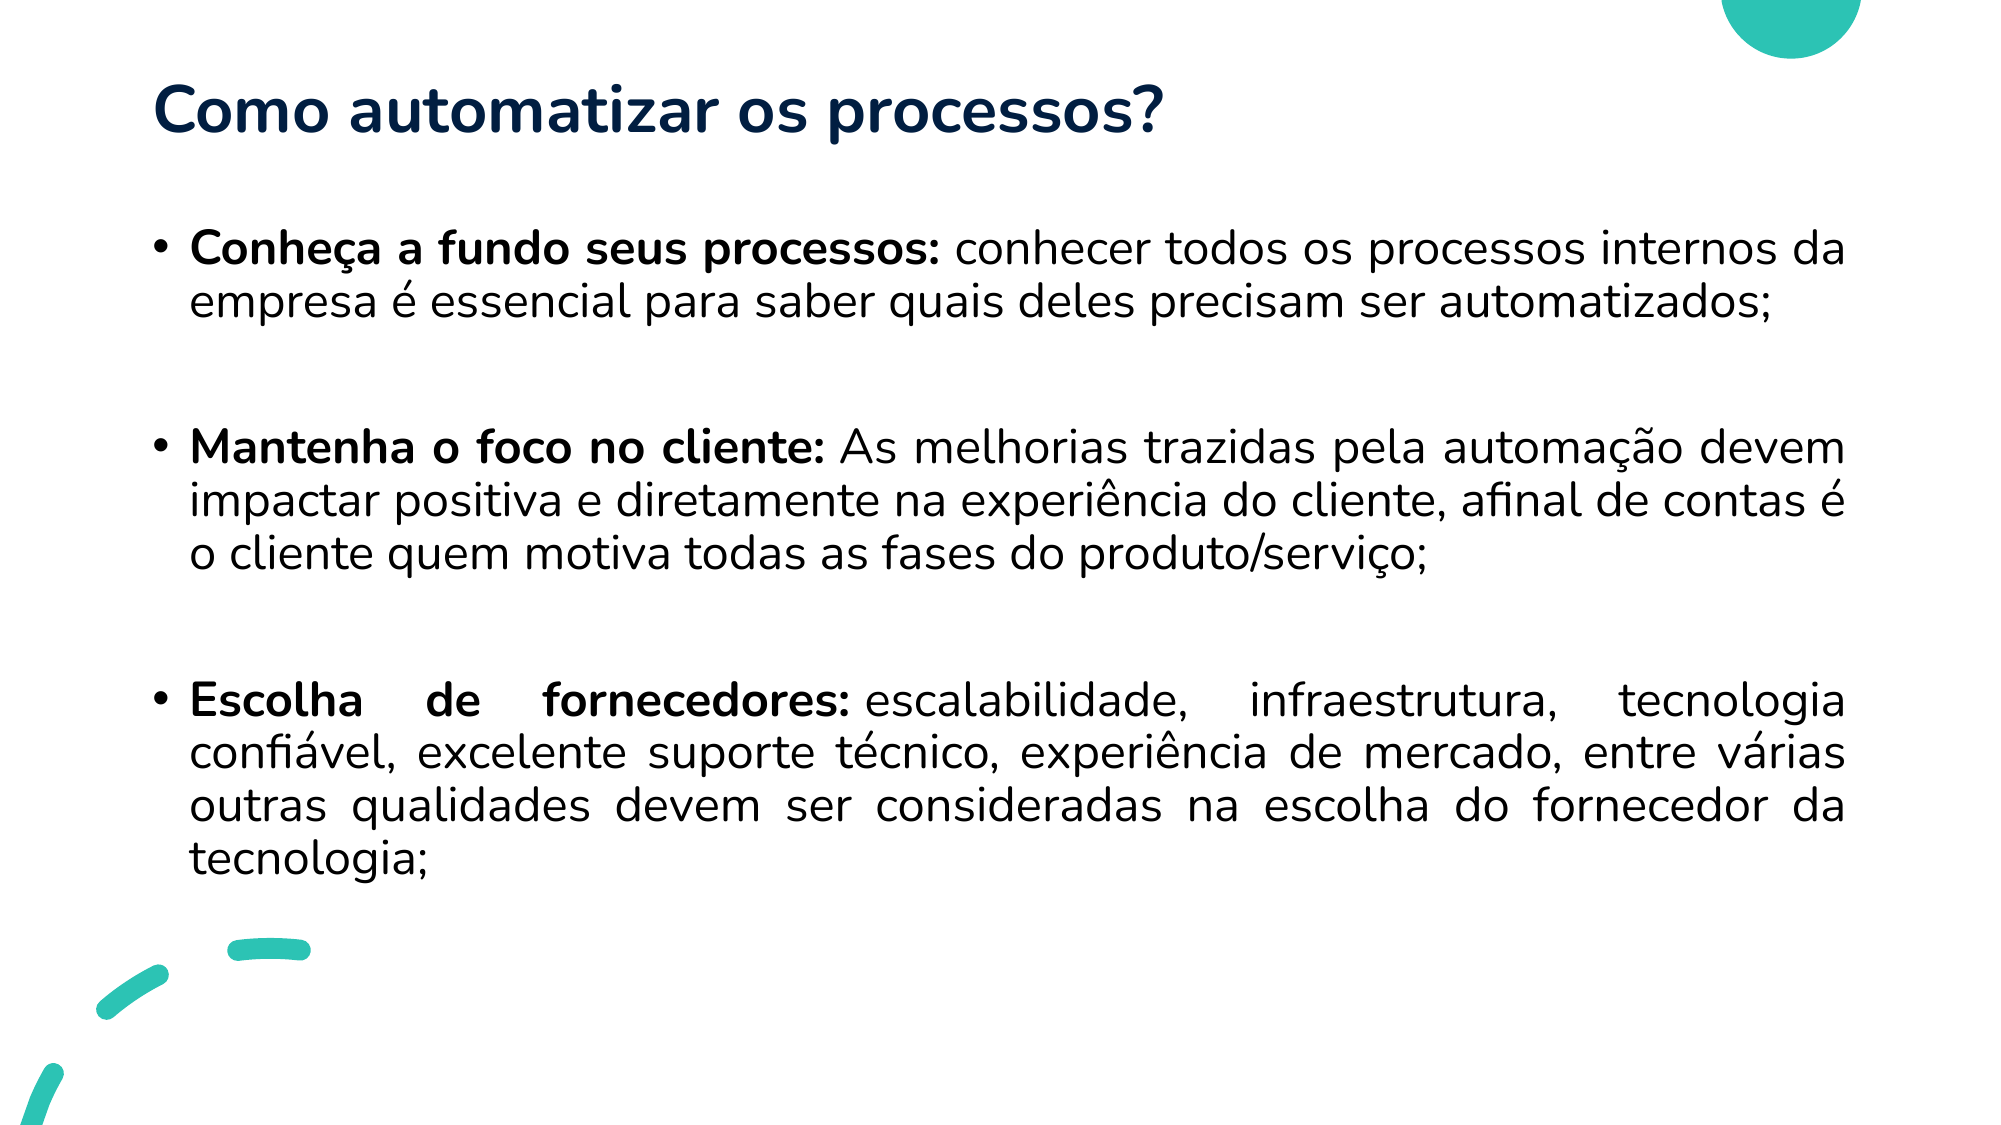

# Como automatizar os processos?
Conheça a fundo seus processos: conhecer todos os processos internos da empresa é essencial para saber quais deles precisam ser automatizados;

Mantenha o foco no cliente: As melhorias trazidas pela automação devem impactar positiva e diretamente na experiência do cliente, afinal de contas é o cliente quem motiva todas as fases do produto/serviço;

Escolha de fornecedores: escalabilidade, infraestrutura, tecnologia confiável, excelente suporte técnico, experiência de mercado, entre várias outras qualidades devem ser consideradas na escolha do fornecedor da tecnologia;